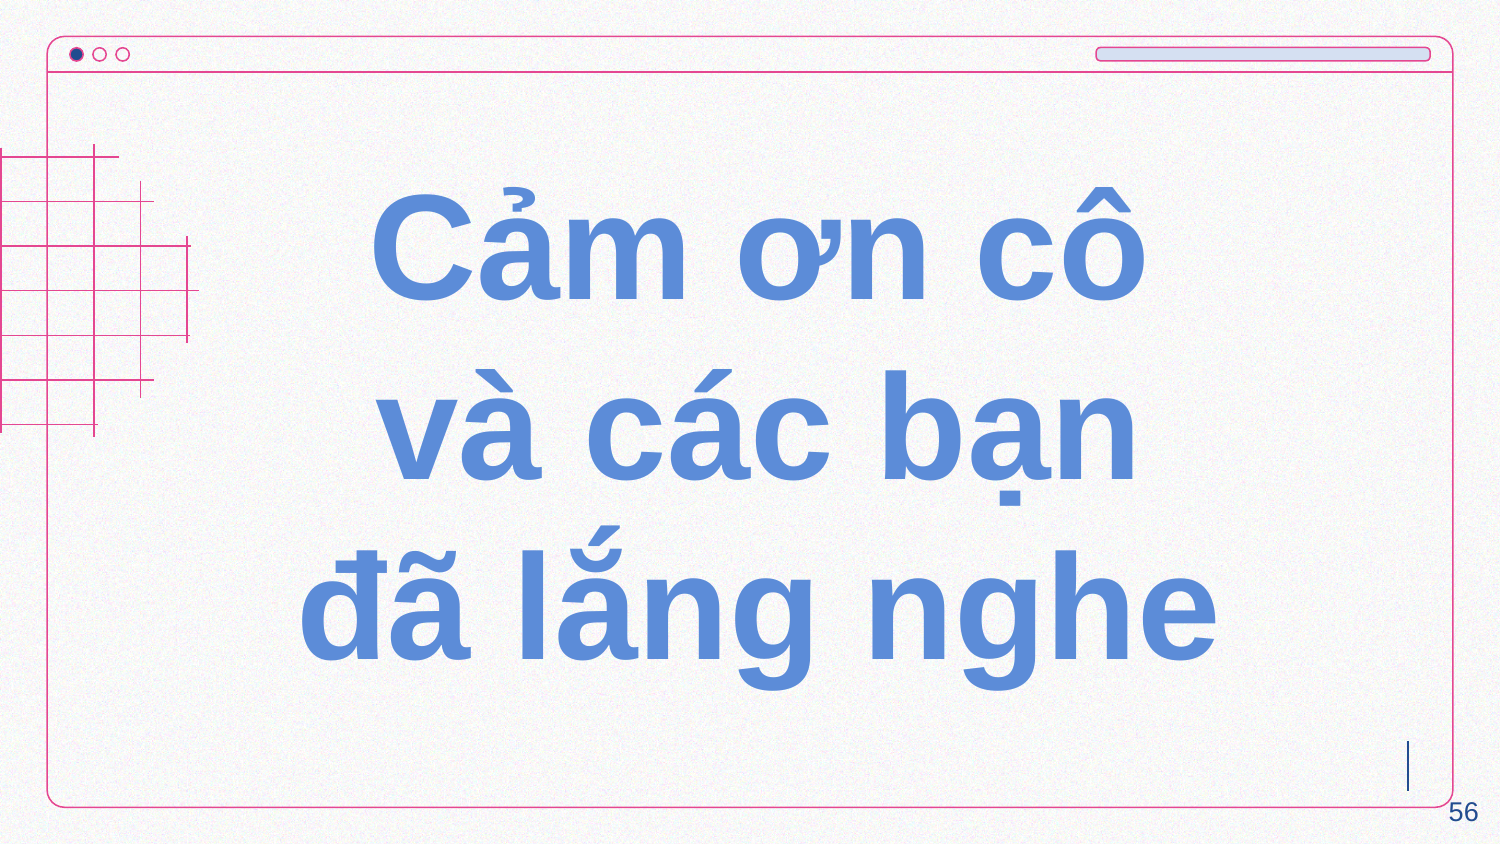

Cảm ơn cô và các bạn đã lắng nghe
56